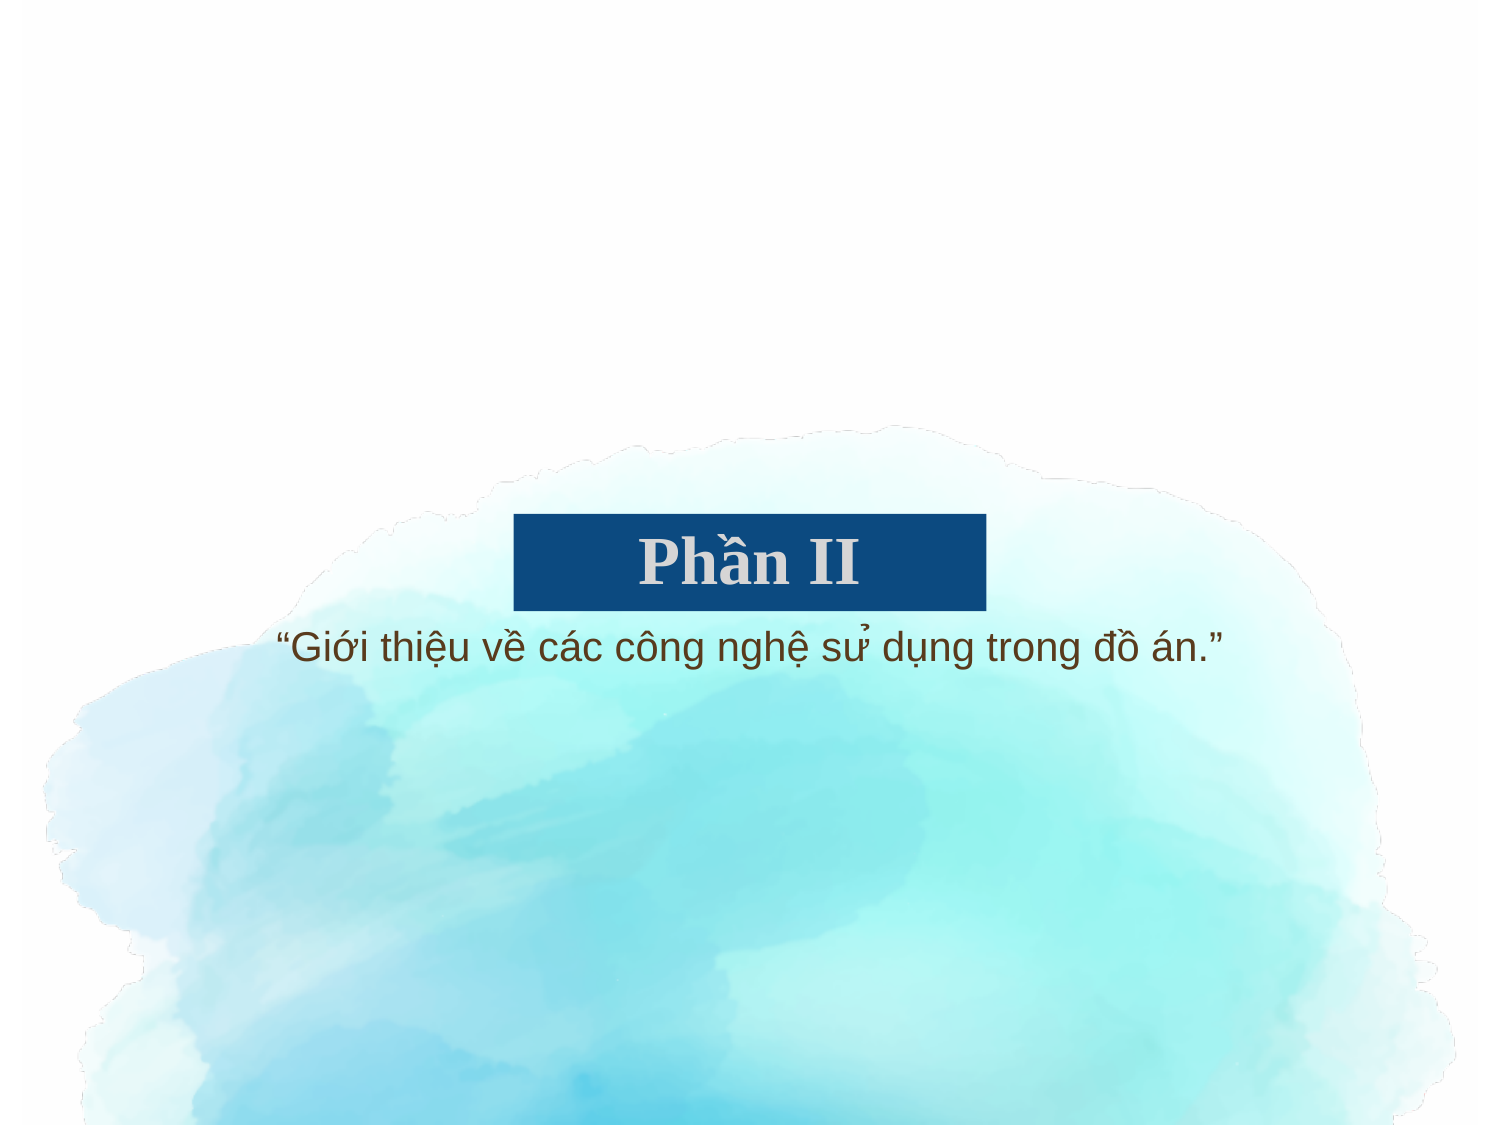

Phần II
“Giới thiệu về các công nghệ sử dụng trong đồ án.”